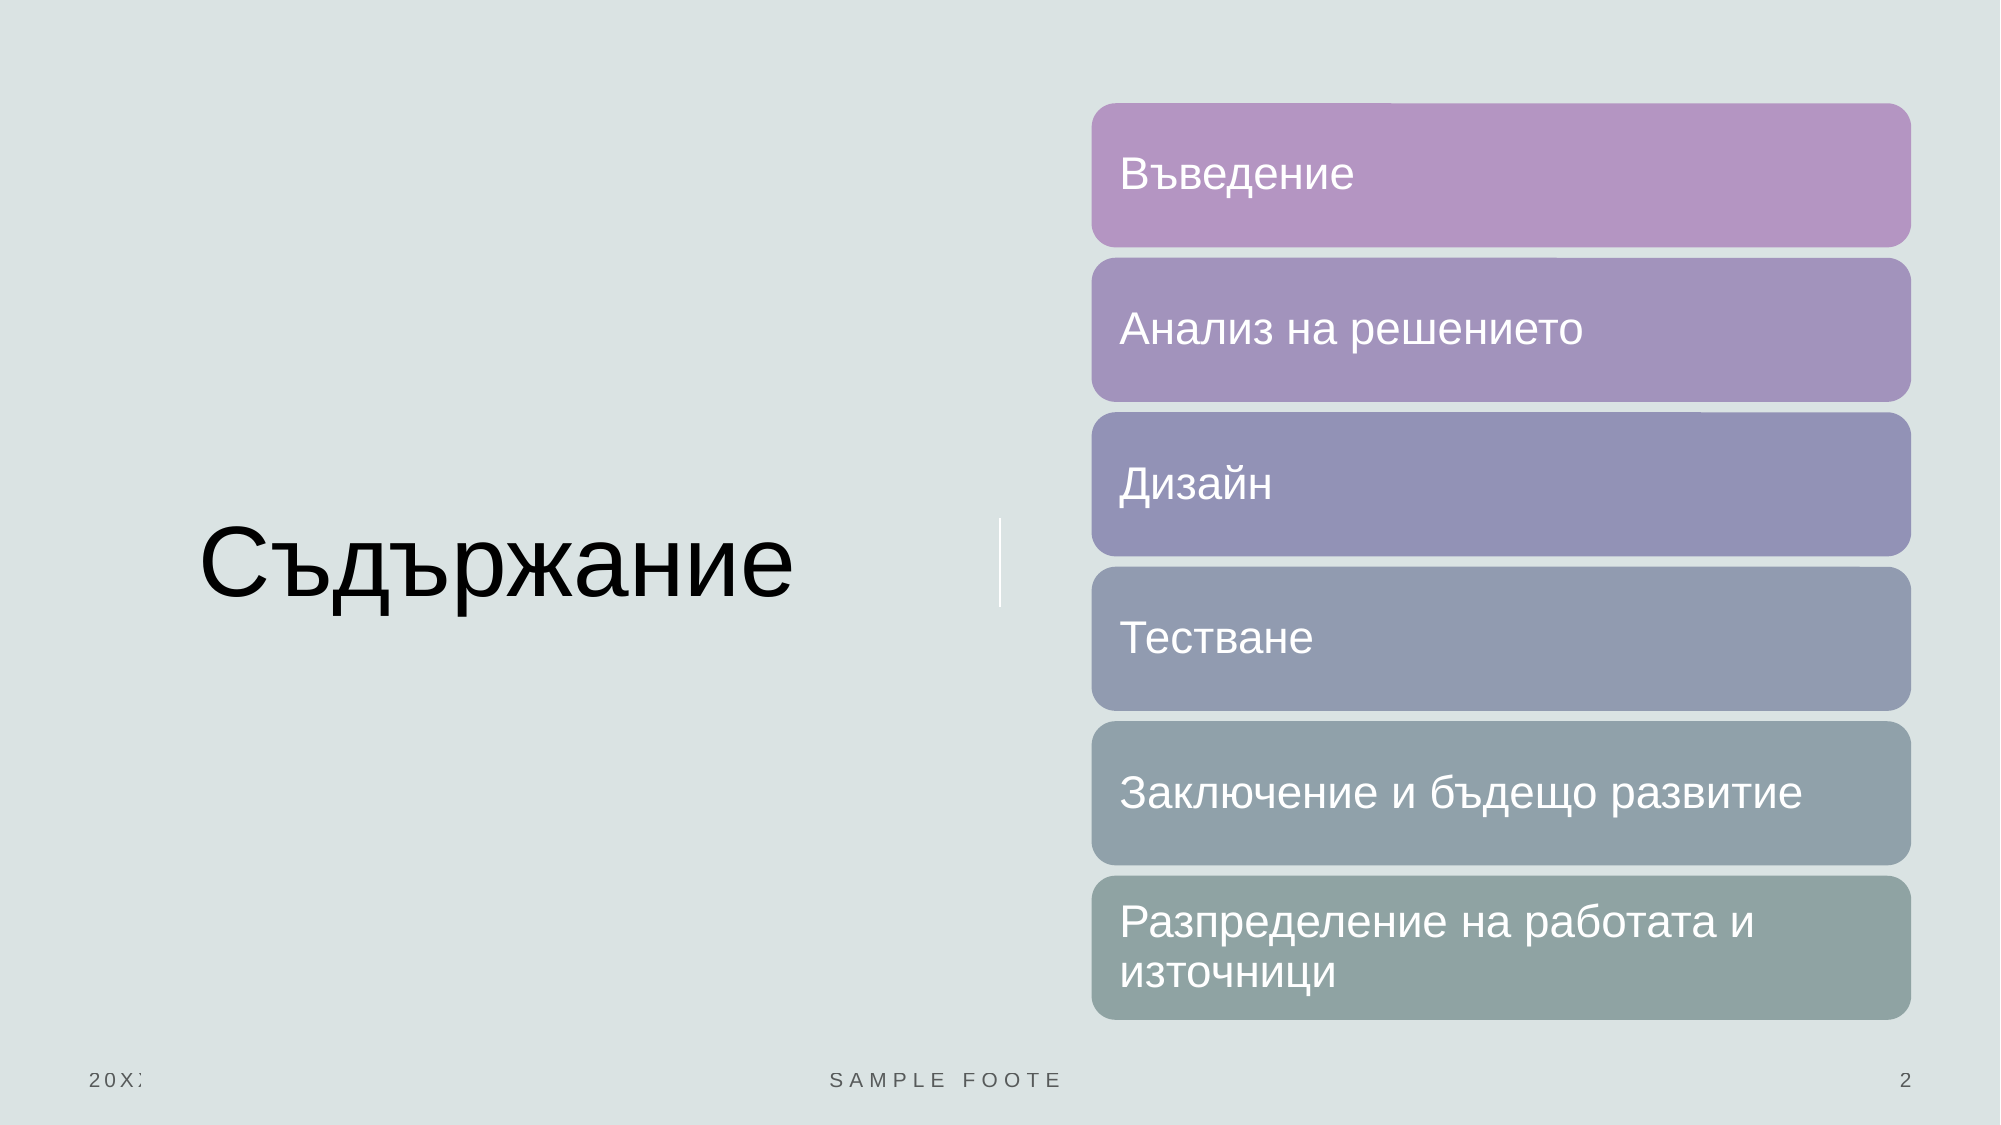

Въведение
Анализ на решението
Дизайн
Тестване
Заключение и бъдещо развитие
Разпределение на работата и източници
# Съдържание
20XX
Sample Footer Text
2